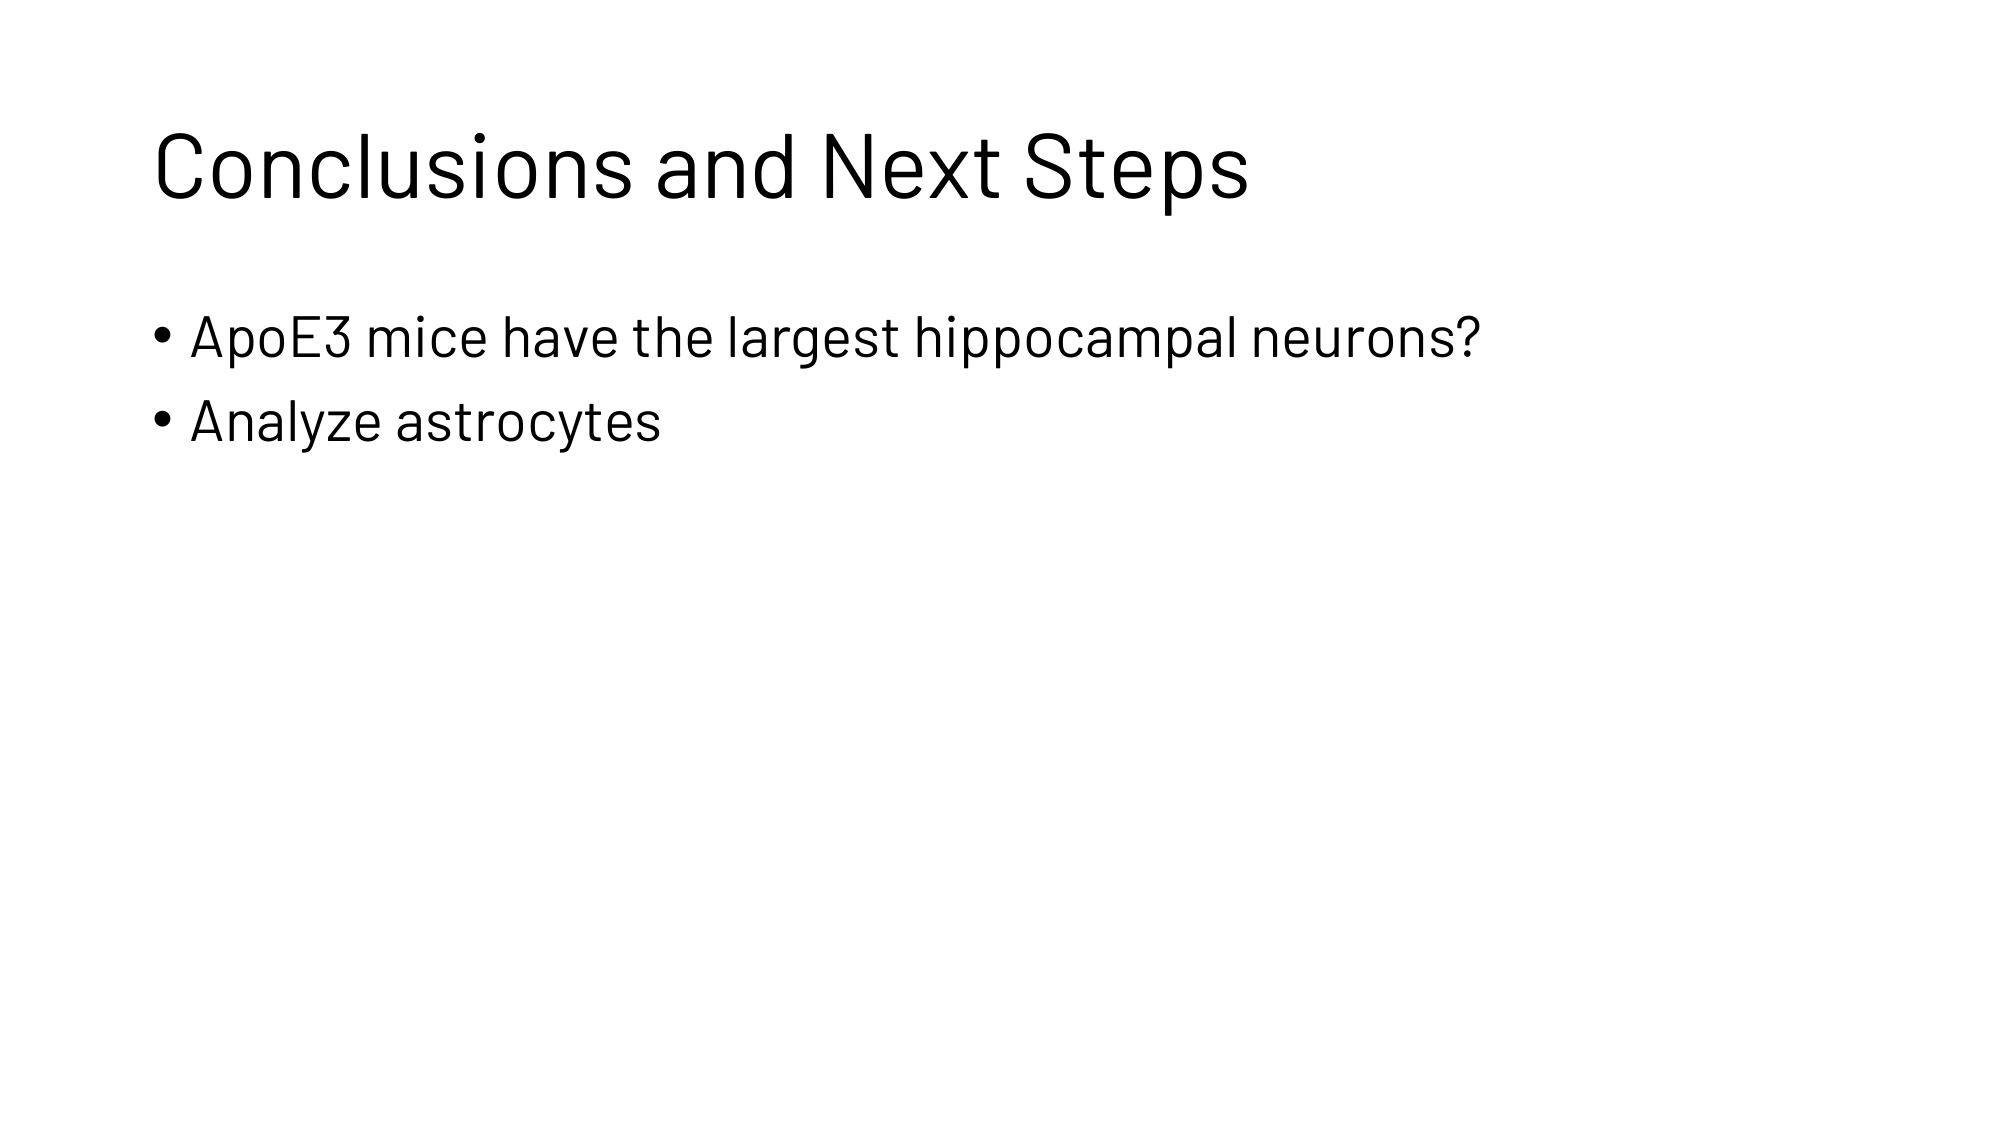

# Conclusions and Next Steps
ApoE3 mice have the largest hippocampal neurons?
Analyze astrocytes